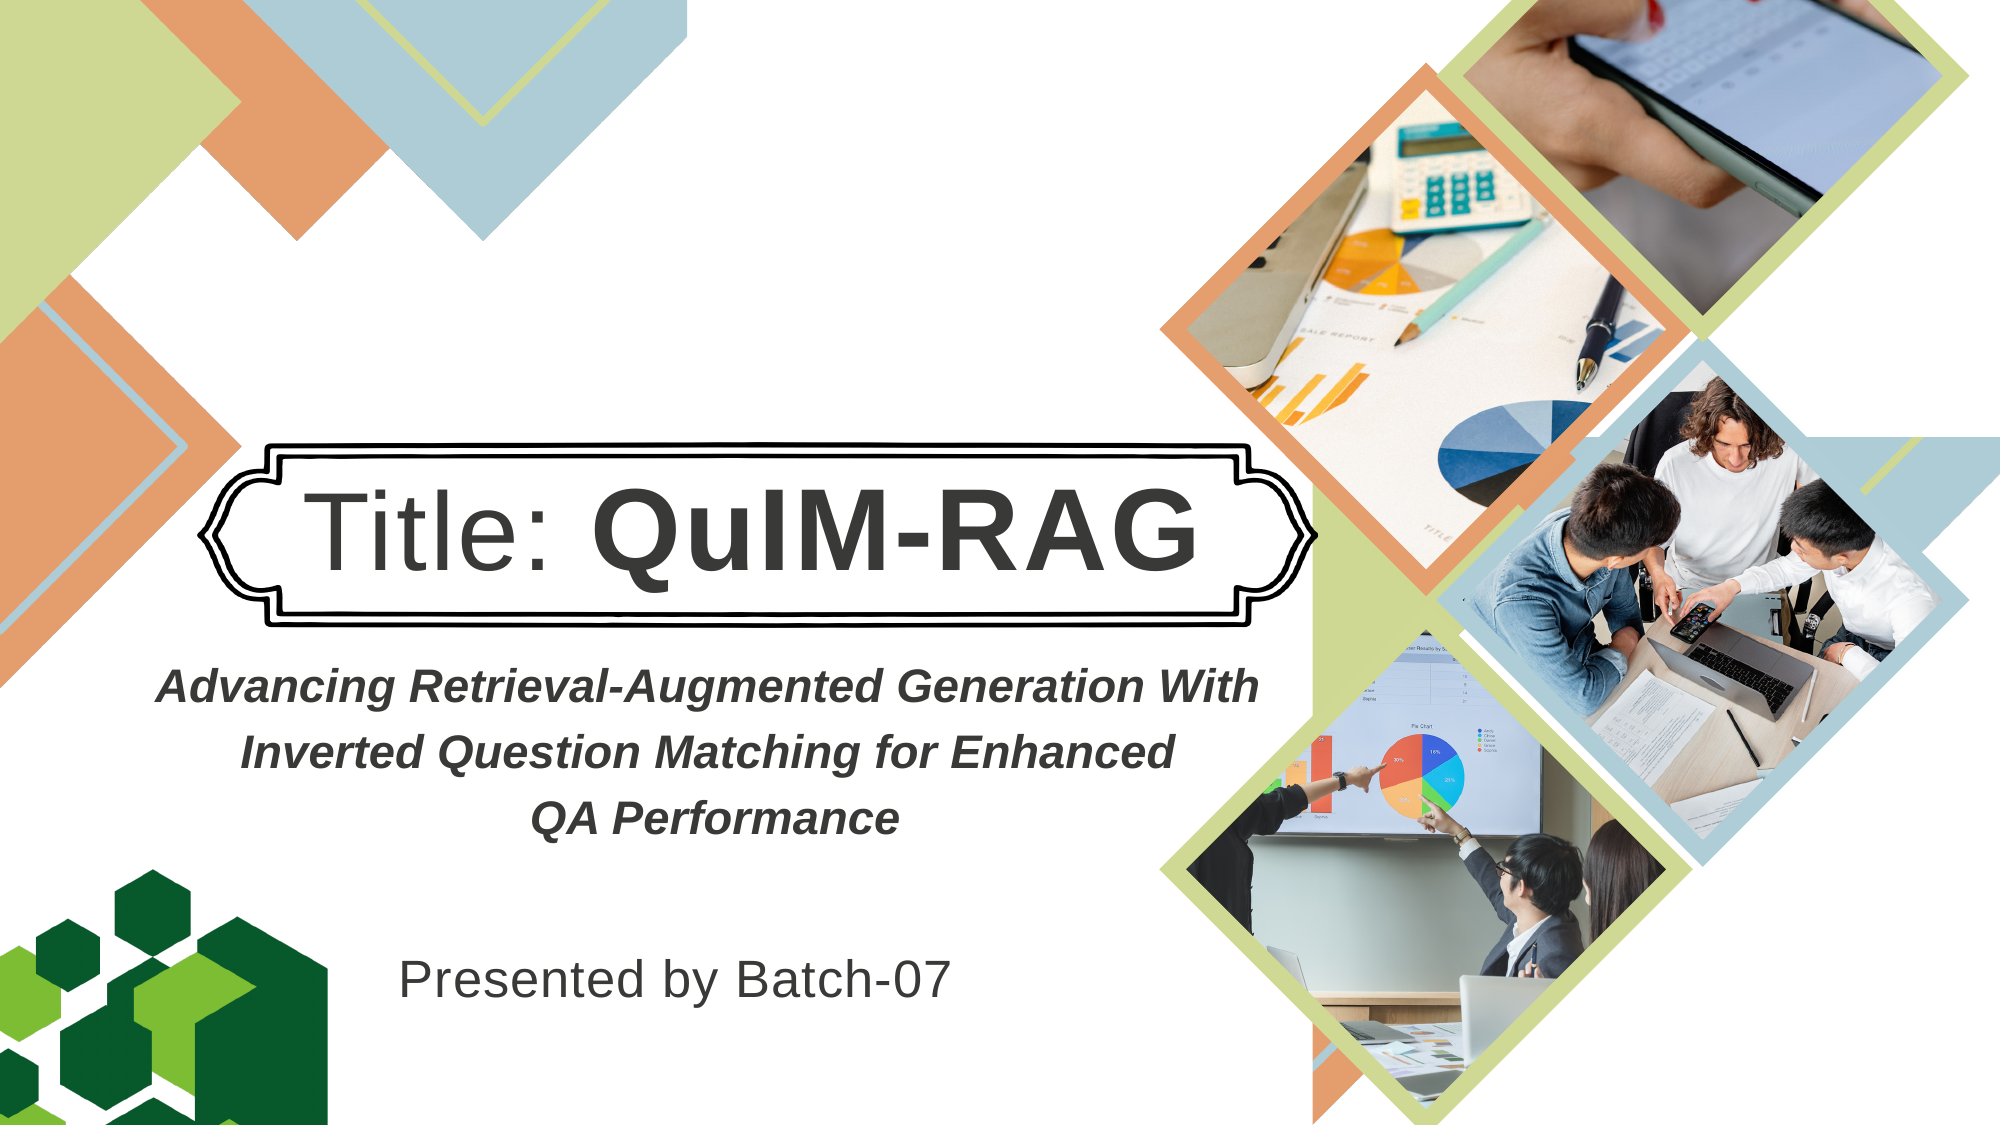

Title: QuIM-RAG

Advancing Retrieval-Augmented Generation With
Inverted Question Matching for Enhanced
QA Performance

Presented by Batch-07